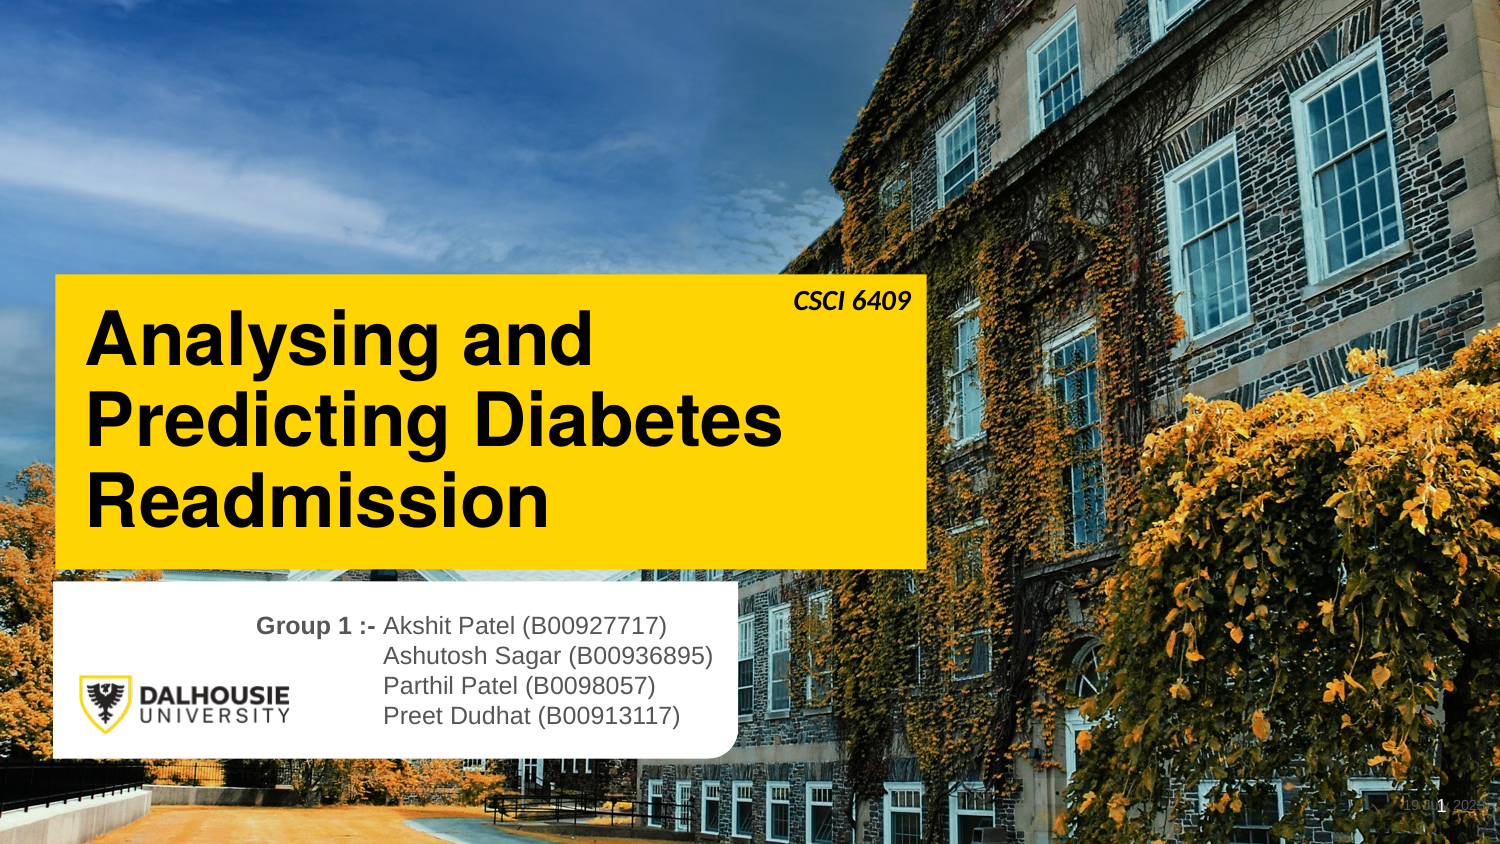

# Analysing and Predicting Diabetes Readmission
CSCI 6409
Group 1 :-
Akshit Patel (B00927717)
Ashutosh Sagar (B00936895)
Parthil Patel (B0098057)
Preet Dudhat (B00913117)
19 July 2023
1